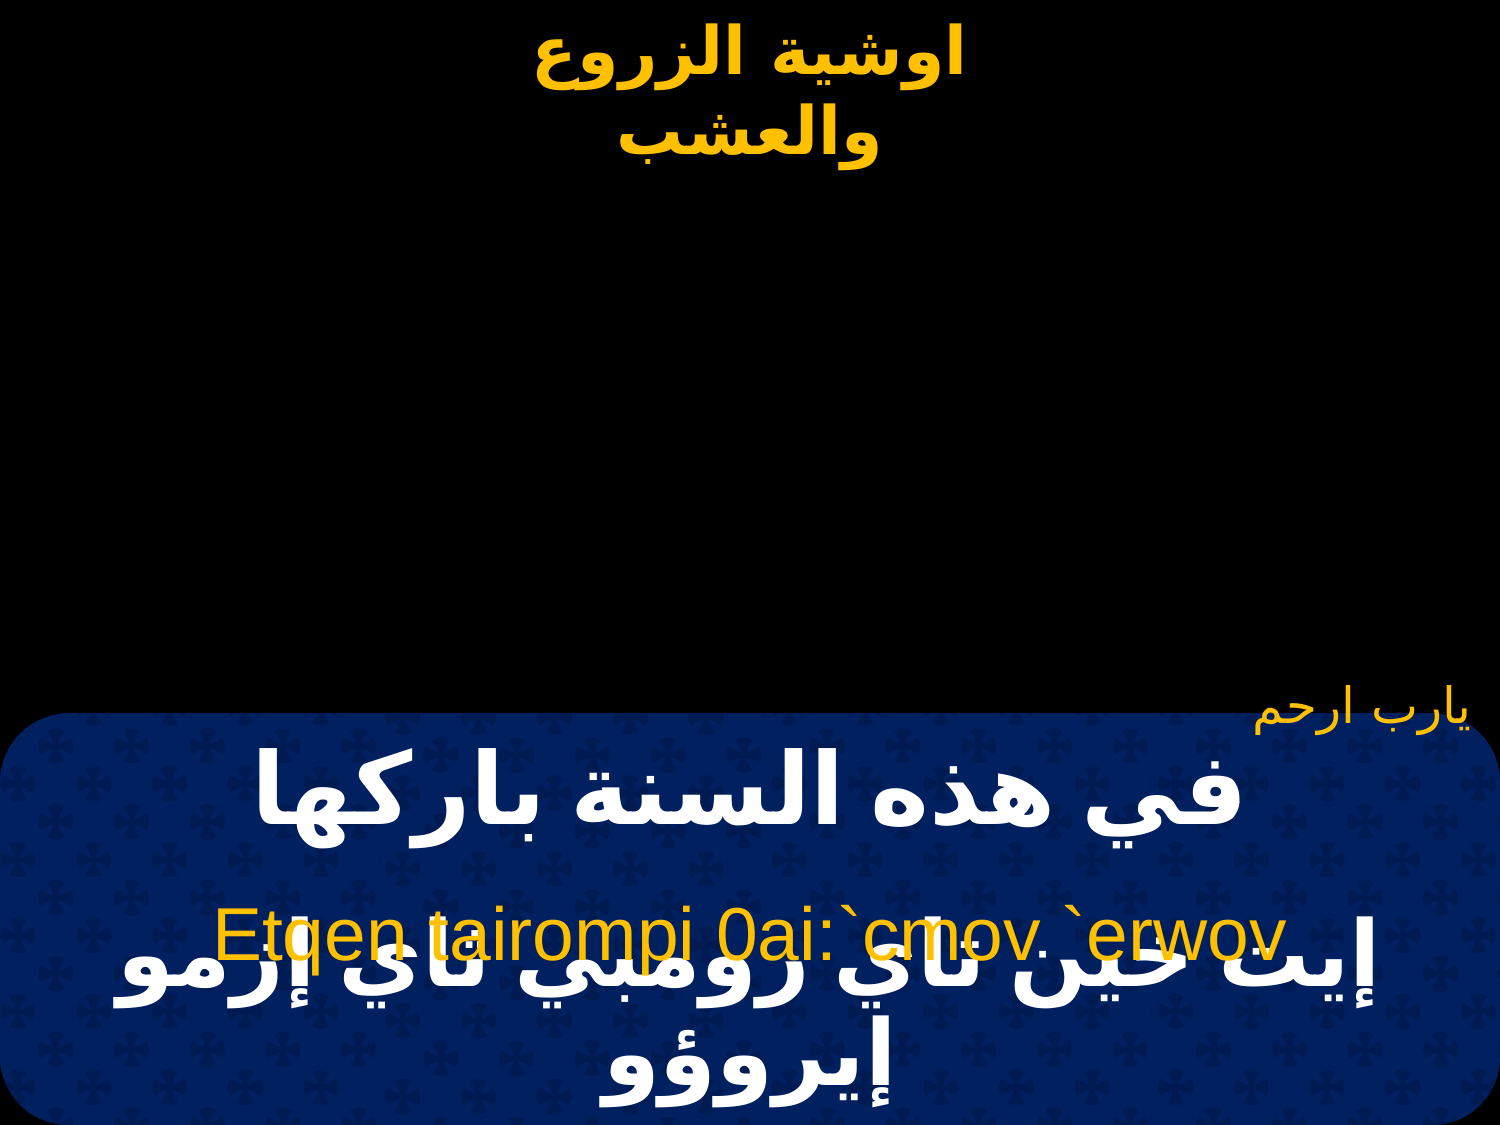

يارب ارحم
# في هذه السنة باركها
Etqen tairompi 0ai:`cmov `erwov
إيت خين تاي رومبي ثاي إزمو إيروؤو